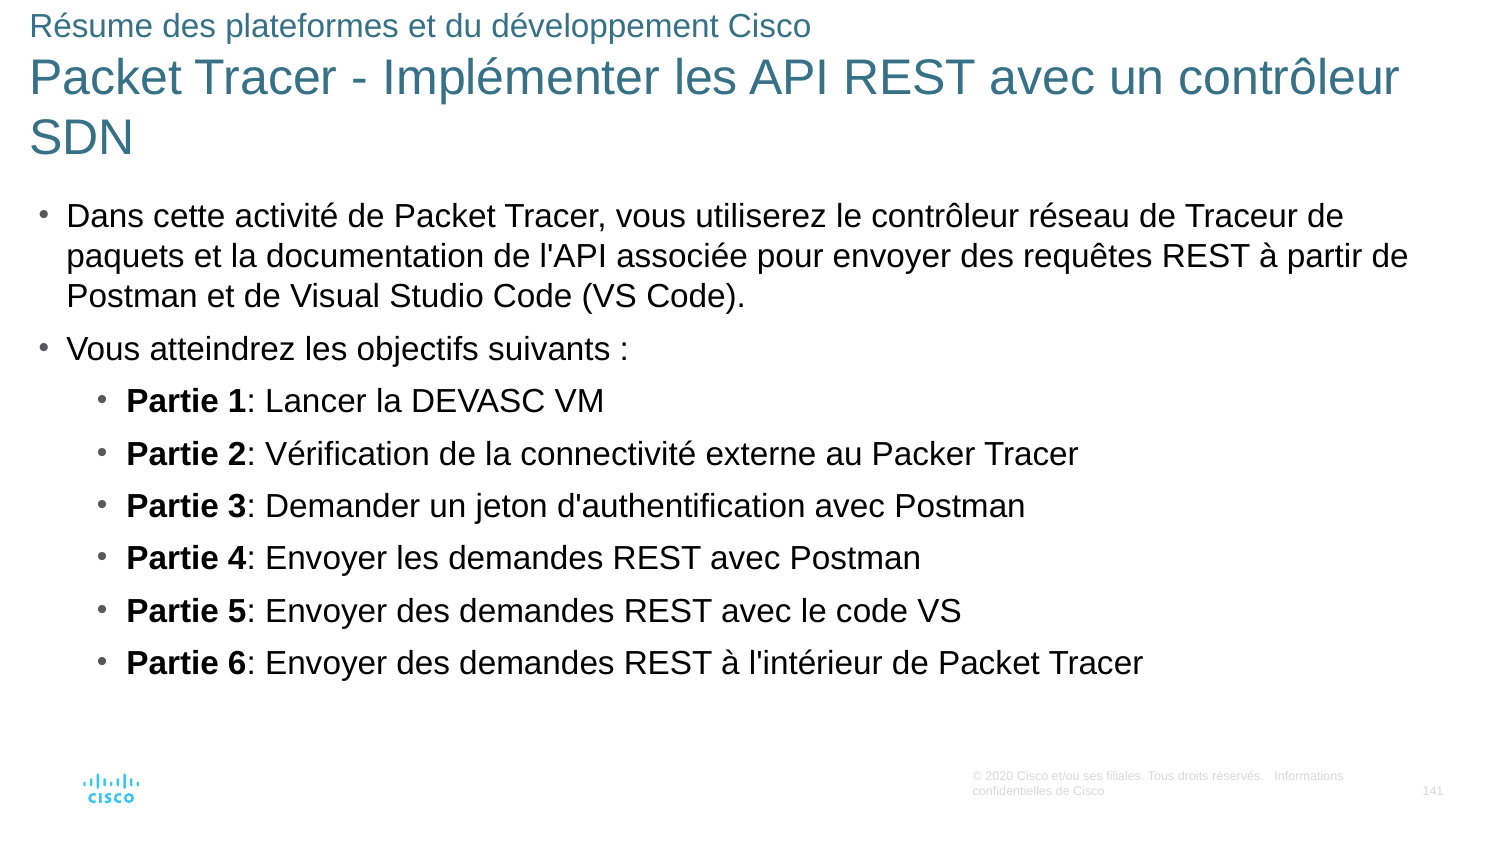

# Résume des plateformes et du développement Cisco Packet Tracer - Implémenter les API REST avec un contrôleur SDN
Dans cette activité de Packet Tracer, vous utiliserez le contrôleur réseau de Traceur de paquets et la documentation de l'API associée pour envoyer des requêtes REST à partir de Postman et de Visual Studio Code (VS Code).
Vous atteindrez les objectifs suivants :
Partie 1: Lancer la DEVASC VM
Partie 2: Vérification de la connectivité externe au Packer Tracer
Partie 3: Demander un jeton d'authentification avec Postman
Partie 4: Envoyer les demandes REST avec Postman
Partie 5: Envoyer des demandes REST avec le code VS
Partie 6: Envoyer des demandes REST à l'intérieur de Packet Tracer